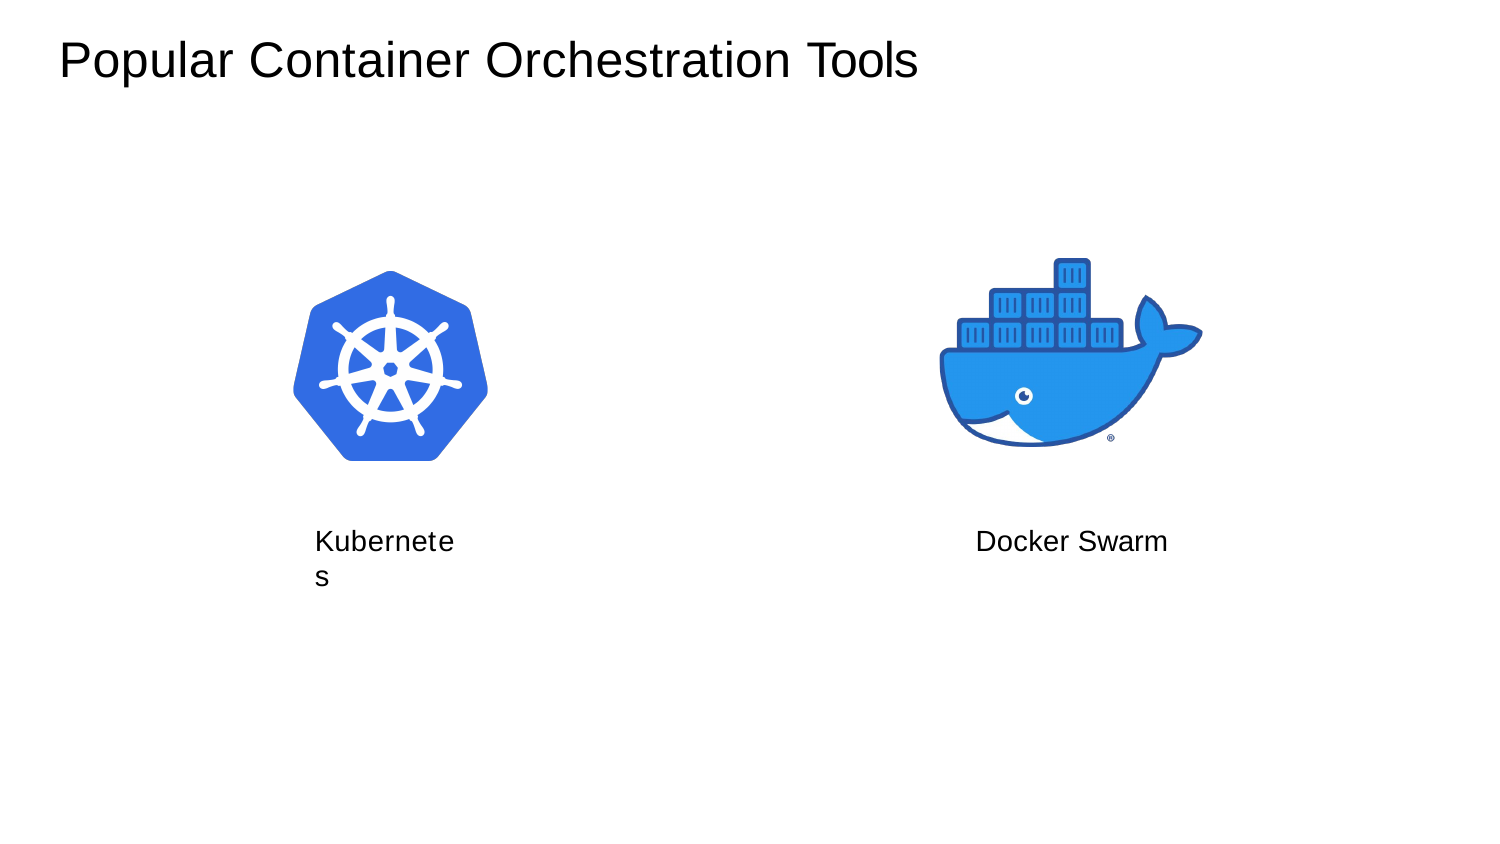

Popular Container Orchestration Tools

Kubernetes
Docker Swarm